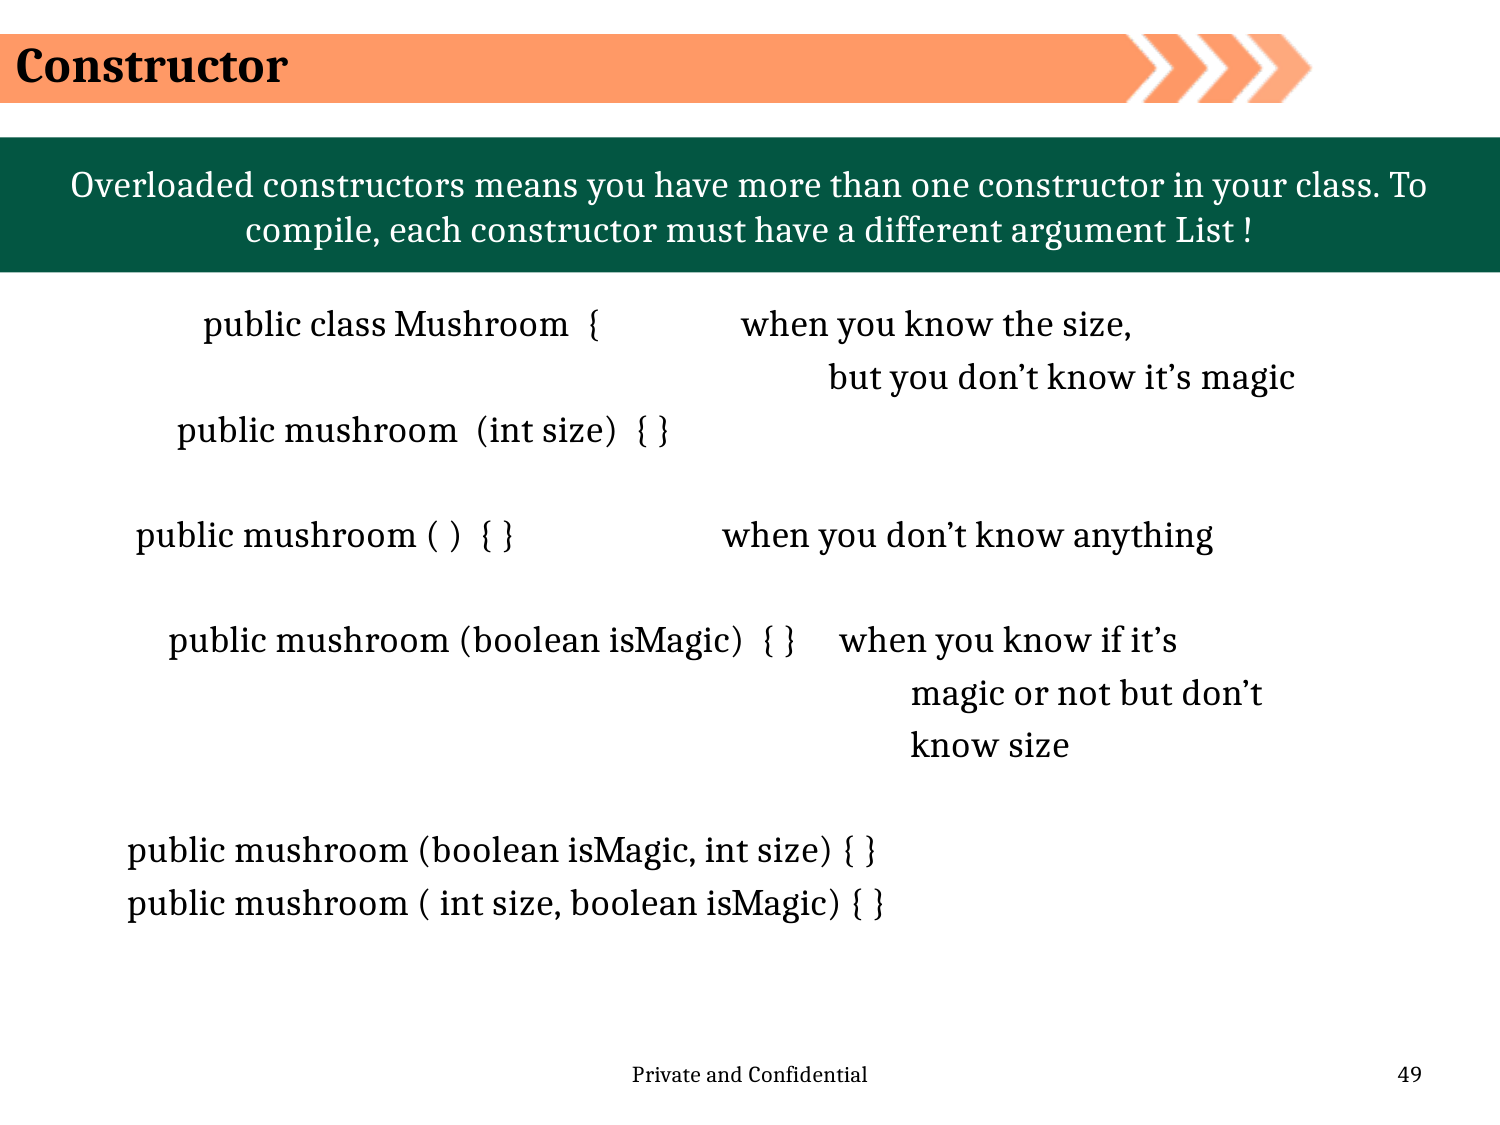

Constructor

Overloaded constructors means you have more than one constructor in your class. To compile, each constructor must have a different argument List !

	public class Mushroom  {                 when you know the size,
                                                                                              but you don’t know it’s magic
               public mushroom  (int size)  { }

          public mushroom ( )  { }                         when you don’t know anything

              public mushroom (boolean isMagic)  { }     when you know if it’s
                                                                                                        magic or not but don’t
                                                                                                        know size

         public mushroom (boolean isMagic, int size) { }
         public mushroom ( int size, boolean isMagic) { }